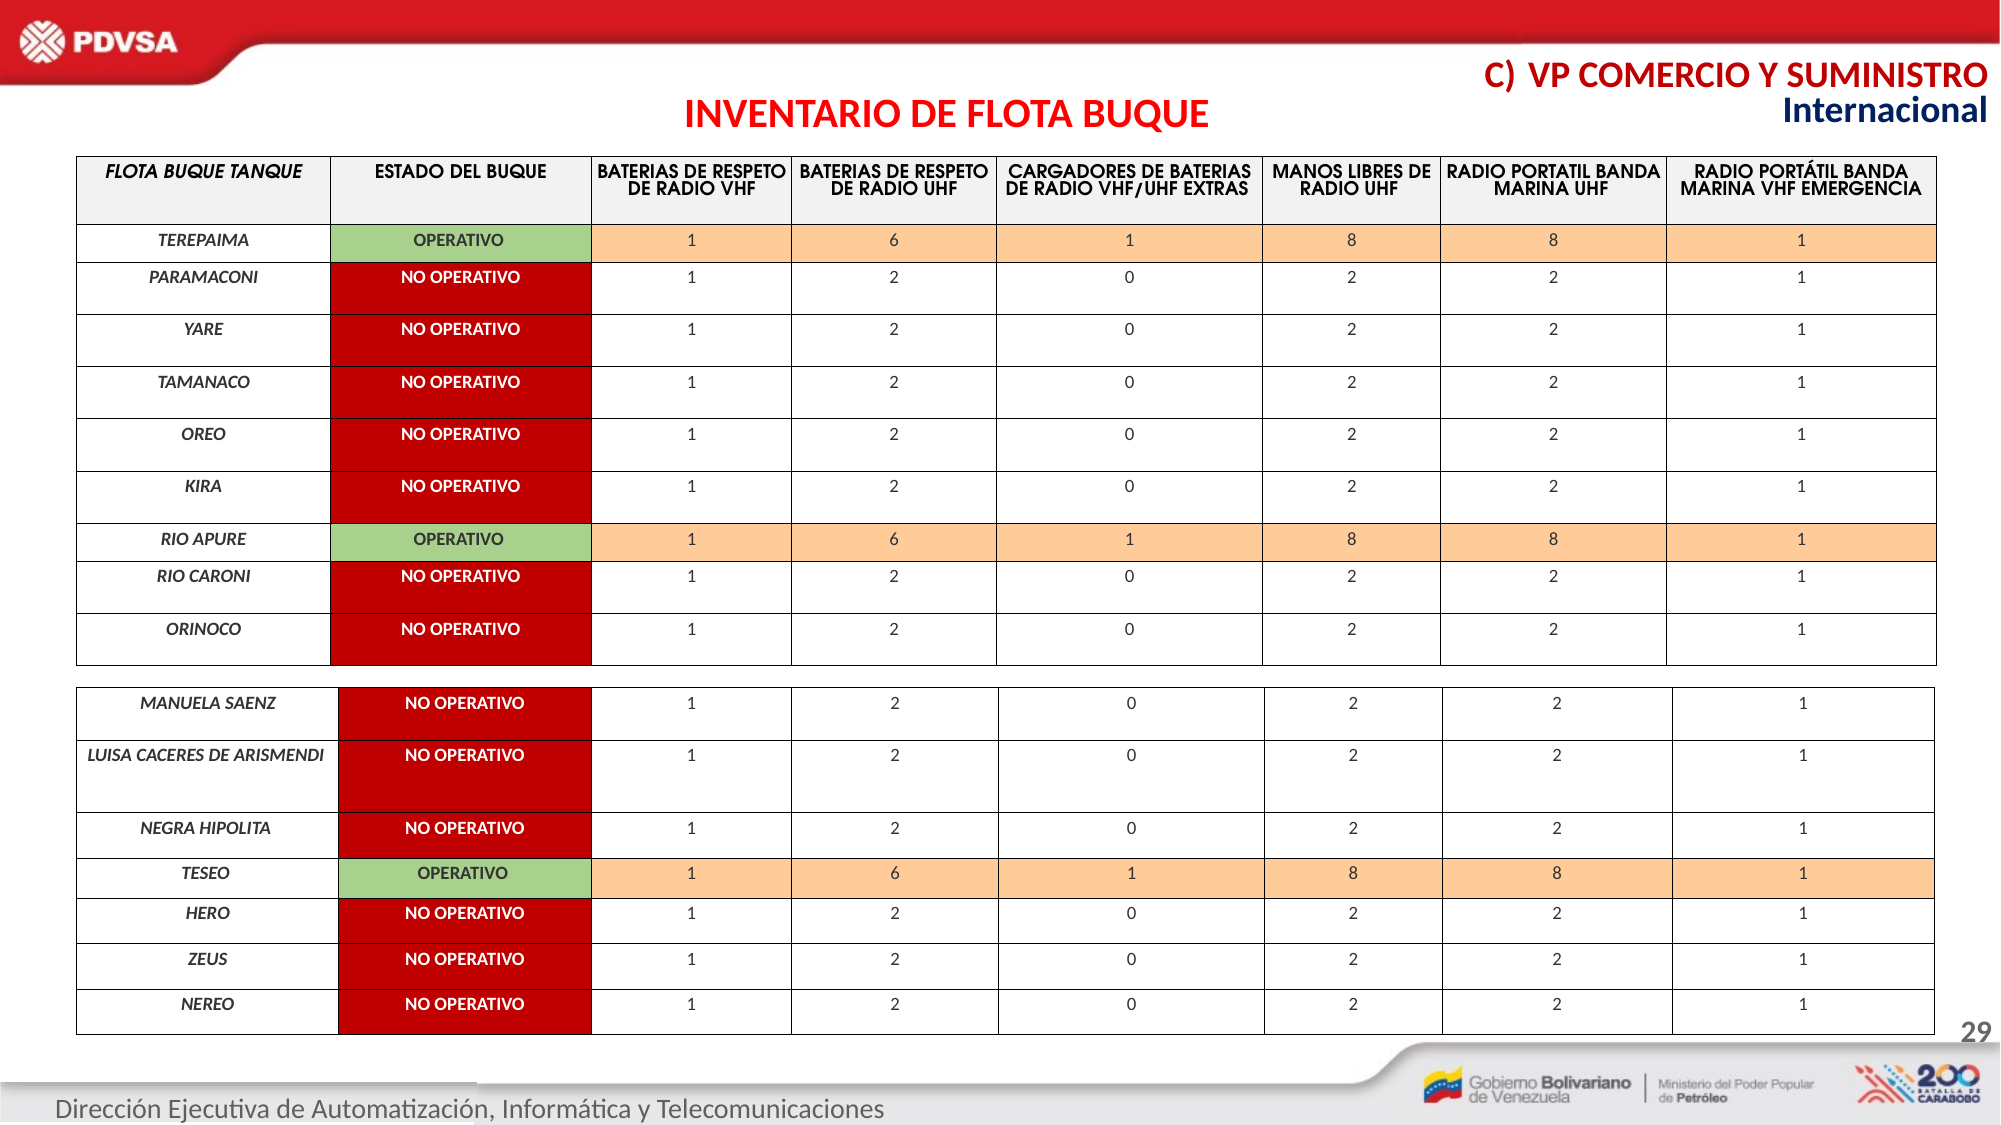

VP COMERCIO Y SUMINISTRO Internacional
INVENTARIO DE FLOTA BUQUE
| FLOTA BUQUE TANQUE | ESTADO DEL BUQUE | BATERIAS DE RESPETO DE RADIO VHF | BATERIAS DE RESPETO DE RADIO UHF | CARGADORES DE BATERIAS DE RADIO VHF/UHF EXTRAS | MANOS LIBRES DE RADIO UHF | RADIO PORTATIL BANDA MARINA UHF | RADIO PORTÁTIL BANDA MARINA VHF EMERGENCIA |
| --- | --- | --- | --- | --- | --- | --- | --- |
| TEREPAIMA | OPERATIVO | 1 | 6 | 1 | 8 | 8 | 1 |
| PARAMACONI | NO OPERATIVO | 1 | 2 | 0 | 2 | 2 | 1 |
| YARE | NO OPERATIVO | 1 | 2 | 0 | 2 | 2 | 1 |
| TAMANACO | NO OPERATIVO | 1 | 2 | 0 | 2 | 2 | 1 |
| OREO | NO OPERATIVO | 1 | 2 | 0 | 2 | 2 | 1 |
| KIRA | NO OPERATIVO | 1 | 2 | 0 | 2 | 2 | 1 |
| RIO APURE | OPERATIVO | 1 | 6 | 1 | 8 | 8 | 1 |
| RIO CARONI | NO OPERATIVO | 1 | 2 | 0 | 2 | 2 | 1 |
| ORINOCO | NO OPERATIVO | 1 | 2 | 0 | 2 | 2 | 1 |
| MANUELA SAENZ | NO OPERATIVO | 1 | 2 | 0 | 2 | 2 | 1 |
| --- | --- | --- | --- | --- | --- | --- | --- |
| LUISA CACERES DE ARISMENDI | NO OPERATIVO | 1 | 2 | 0 | 2 | 2 | 1 |
| NEGRA HIPOLITA | NO OPERATIVO | 1 | 2 | 0 | 2 | 2 | 1 |
| TESEO | OPERATIVO | 1 | 6 | 1 | 8 | 8 | 1 |
| HERO | NO OPERATIVO | 1 | 2 | 0 | 2 | 2 | 1 |
| ZEUS | NO OPERATIVO | 1 | 2 | 0 | 2 | 2 | 1 |
| NEREO | NO OPERATIVO | 1 | 2 | 0 | 2 | 2 | 1 |